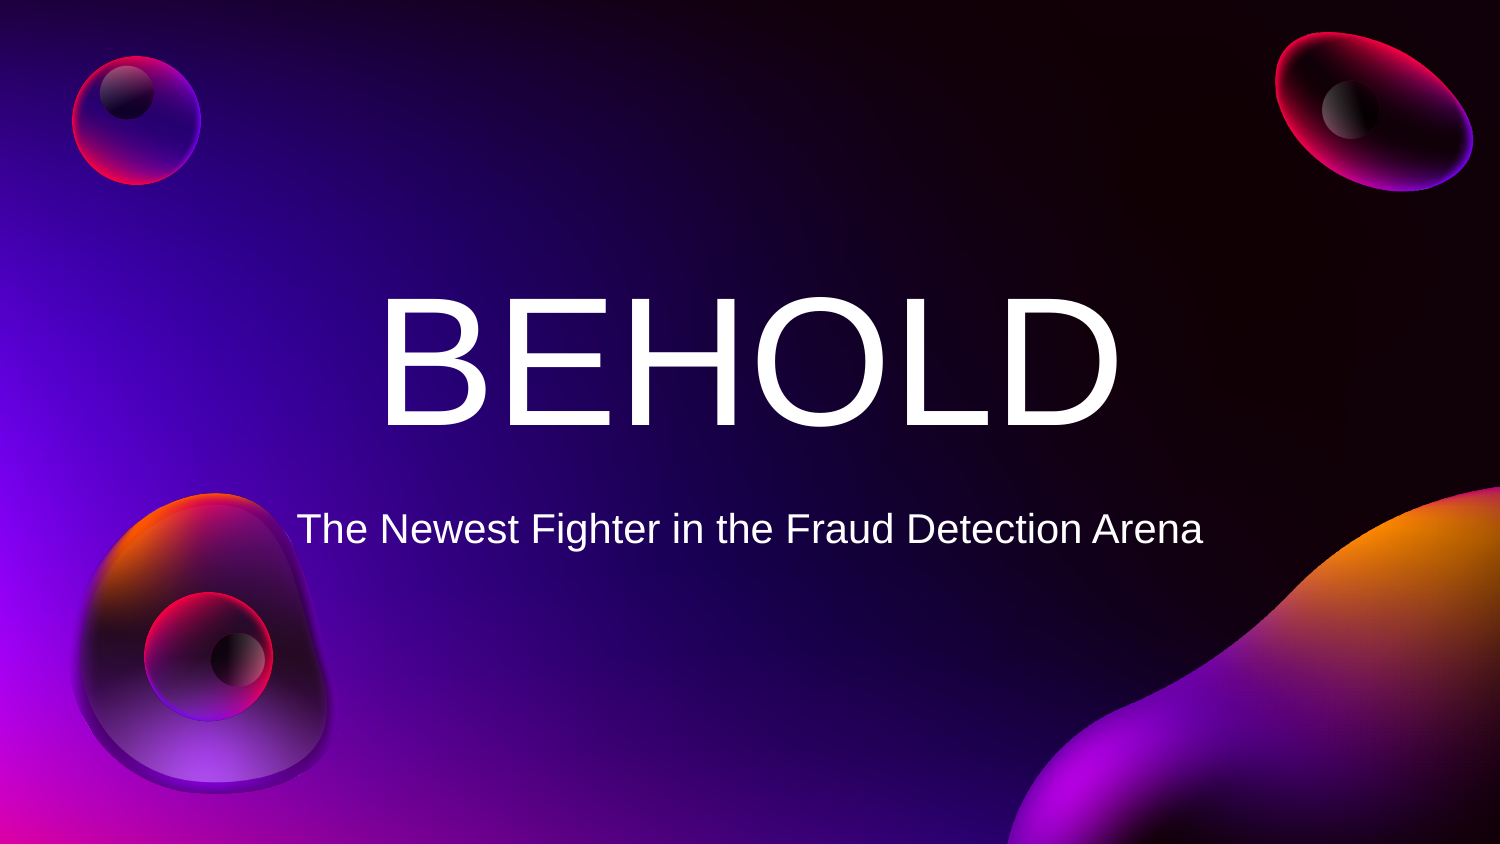

# BEHOLD
The Newest Fighter in the Fraud Detection Arena